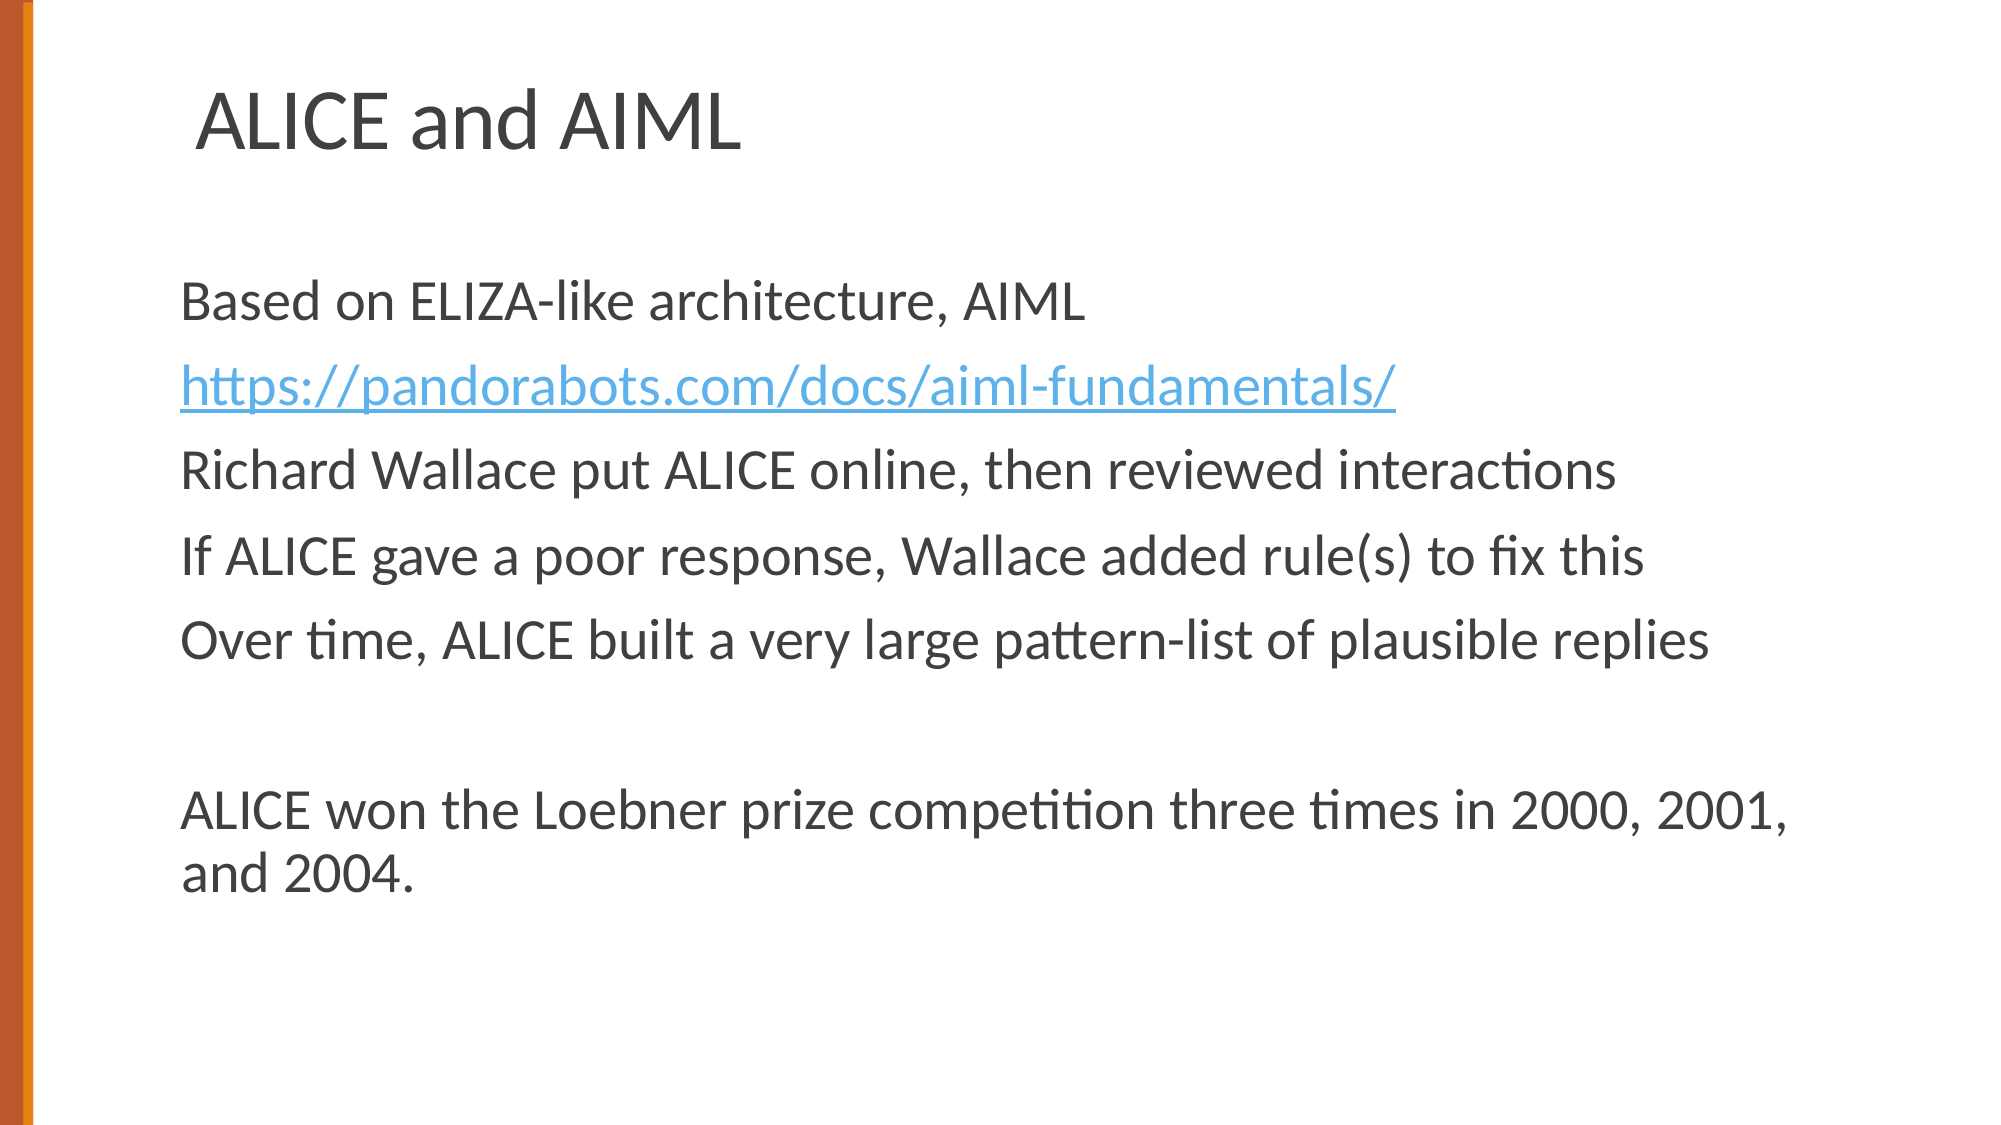

# ALICE and AIML
Based on ELIZA-like architecture, AIML
https://pandorabots.com/docs/aiml-fundamentals/
Richard Wallace put ALICE online, then reviewed interactions
If ALICE gave a poor response, Wallace added rule(s) to fix this
Over time, ALICE built a very large pattern-list of plausible replies

ALICE won the Loebner prize competition three times in 2000, 2001, and 2004.